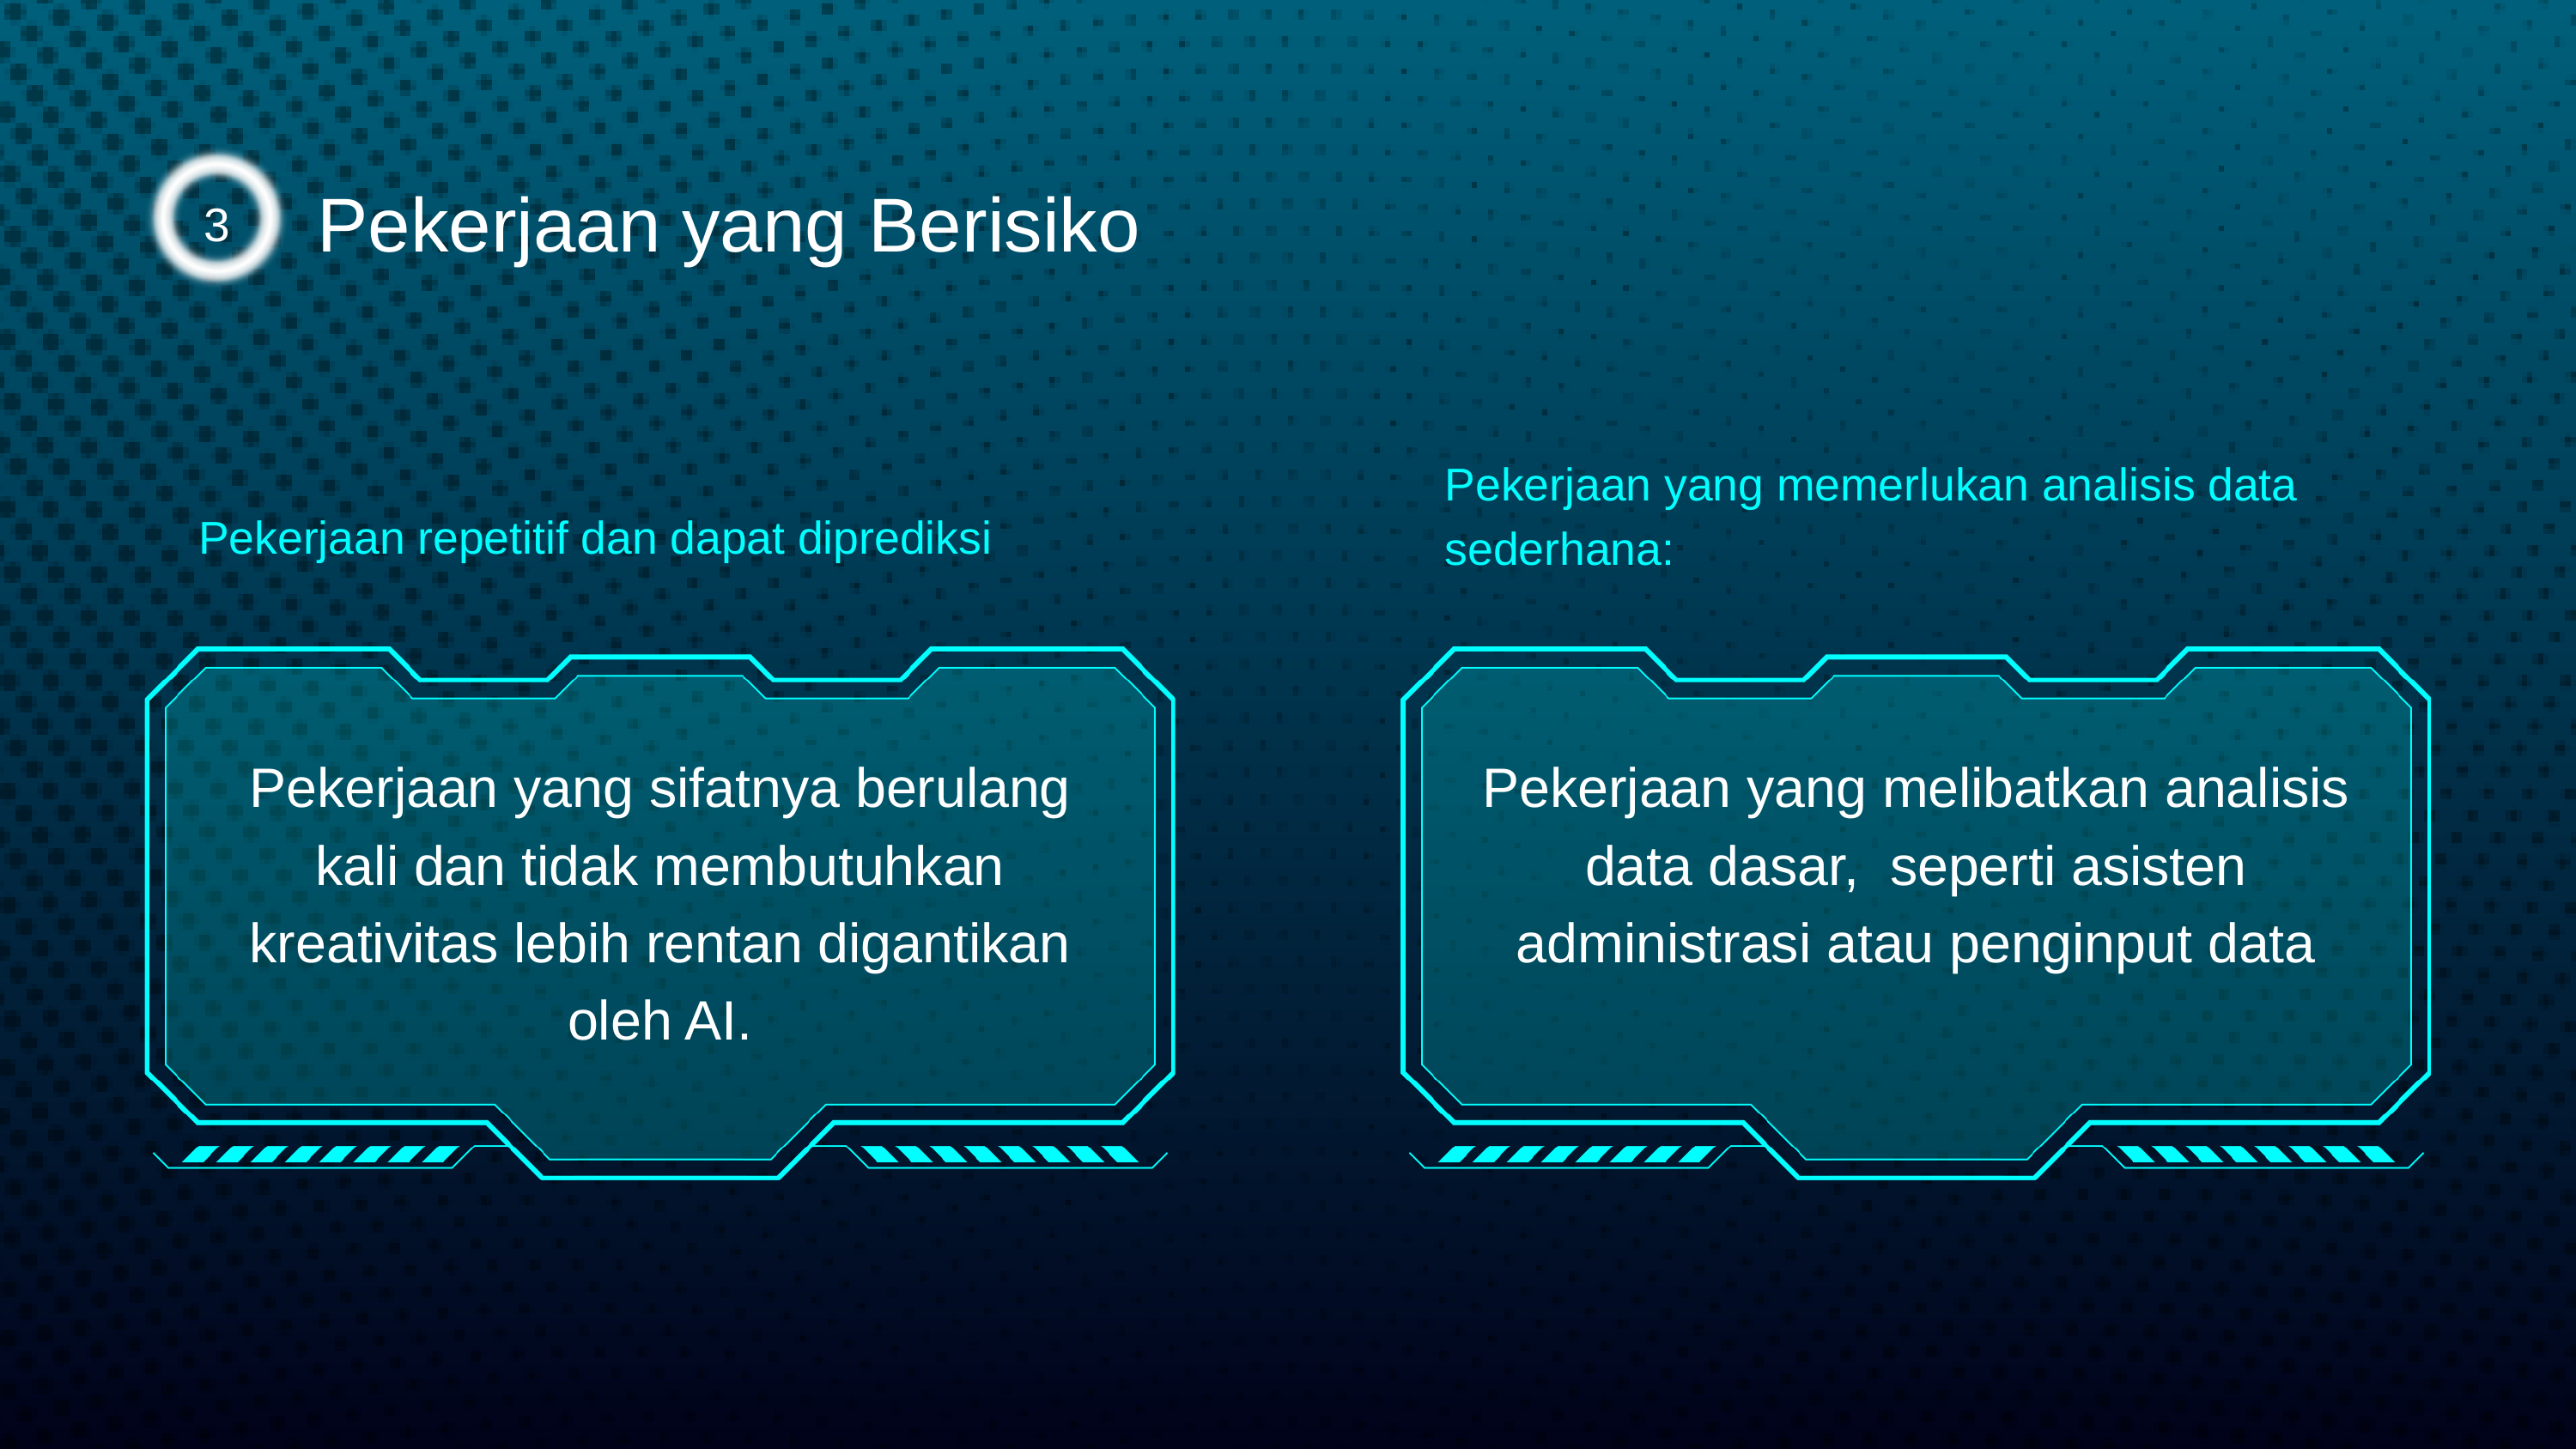

3
Pekerjaan yang Berisiko
Pekerjaan yang memerlukan analisis data sederhana:
Pekerjaan repetitif dan dapat diprediksi

Pekerjaan yang sifatnya berulang kali dan tidak membutuhkan kreativitas lebih rentan digantikan oleh AI.
Pekerjaan yang melibatkan analisis data dasar,  seperti asisten administrasi atau penginput data